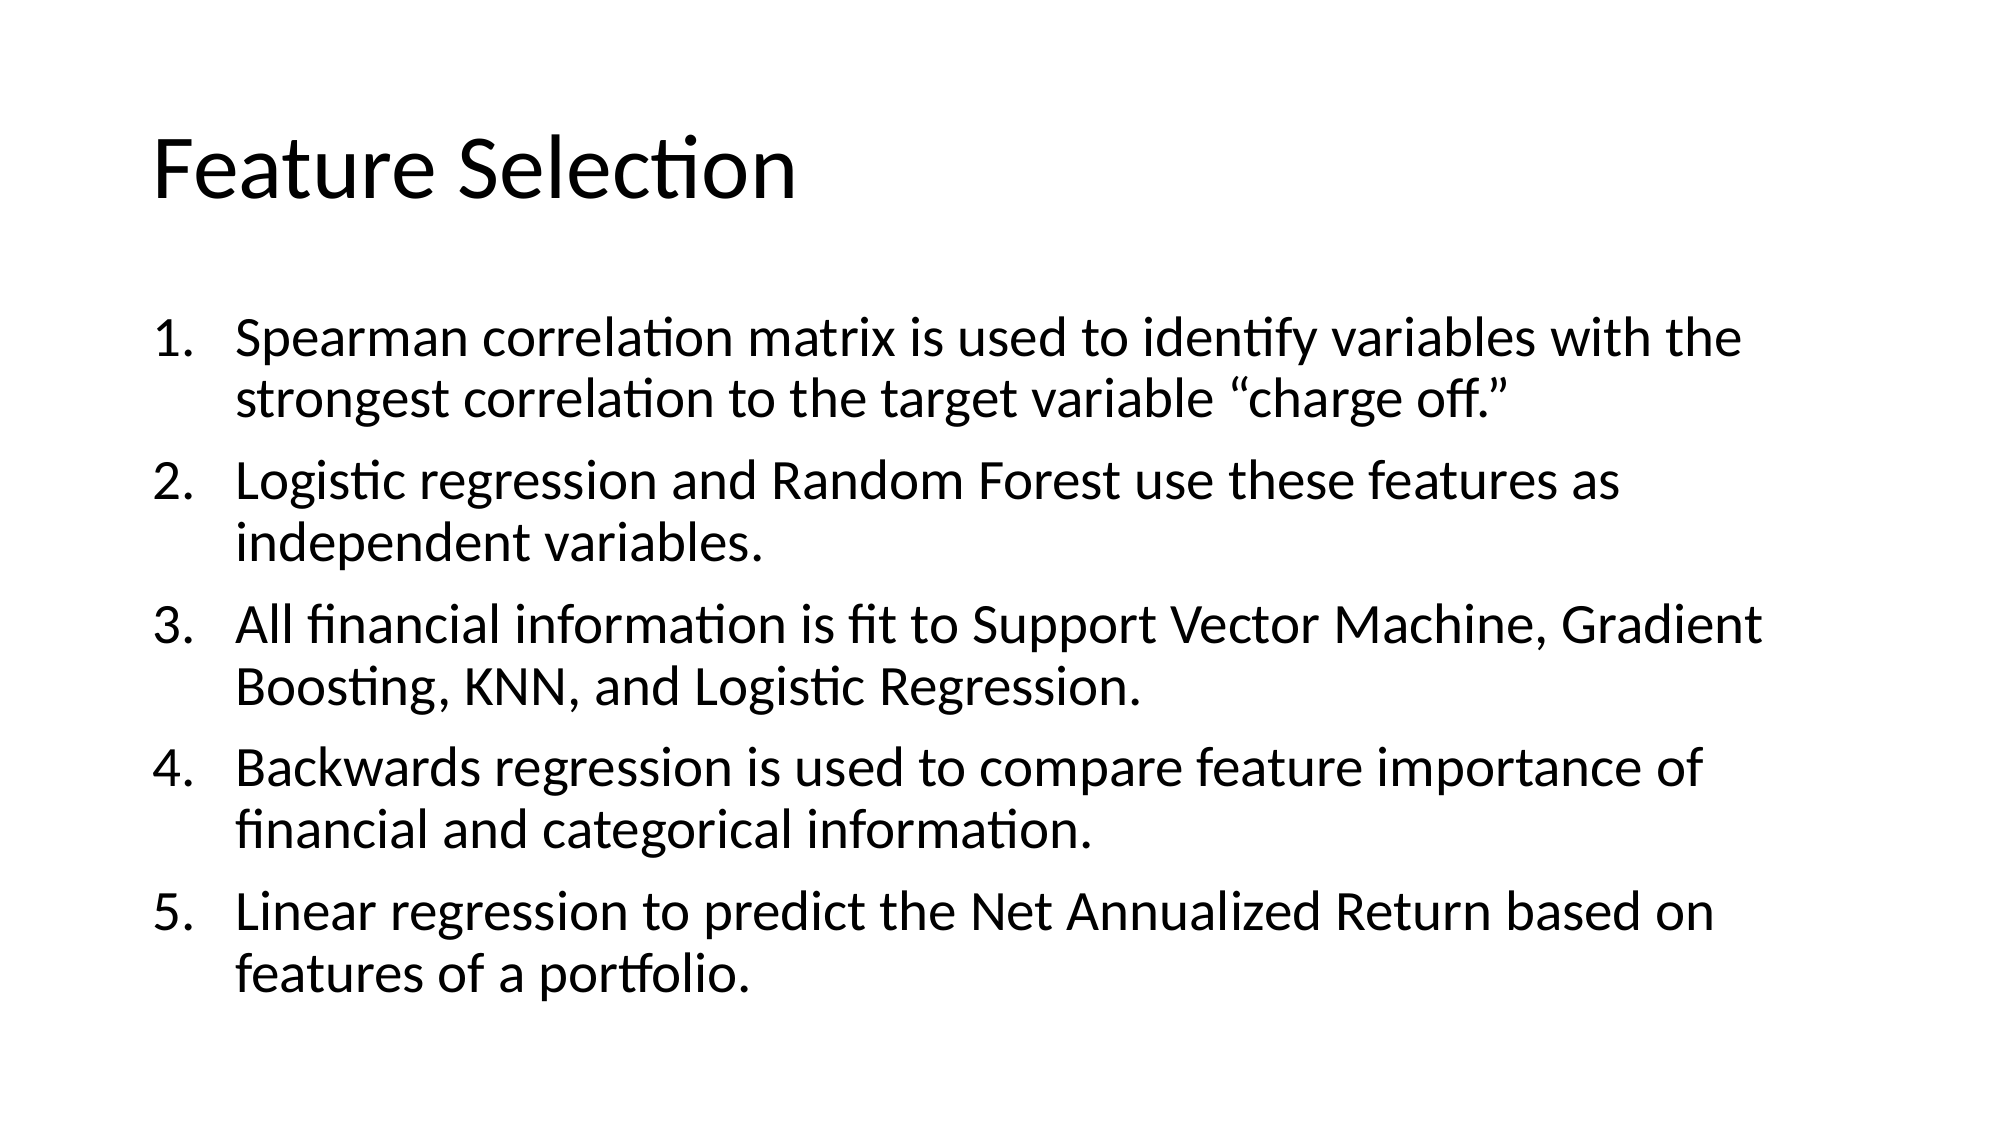

# Feature Selection
Spearman correlation matrix is used to identify variables with the strongest correlation to the target variable “charge off.”
Logistic regression and Random Forest use these features as independent variables.
All financial information is fit to Support Vector Machine, Gradient Boosting, KNN, and Logistic Regression.
Backwards regression is used to compare feature importance of financial and categorical information.
Linear regression to predict the Net Annualized Return based on features of a portfolio.